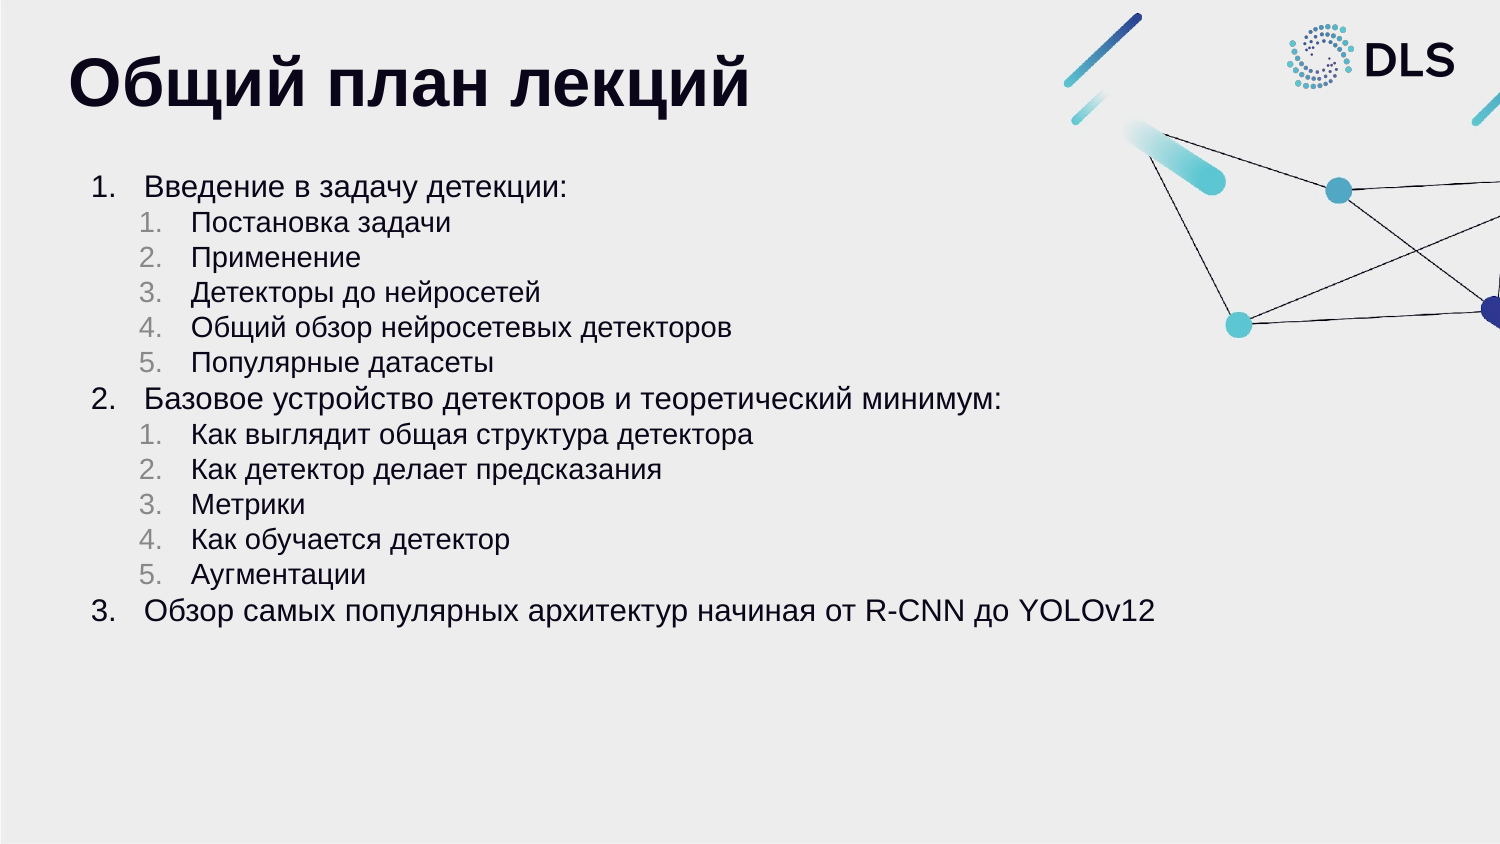

# Общий план лекций
Введение в задачу детекции:
Постановка задачи
Применение
Детекторы до нейросетей
Общий обзор нейросетевых детекторов
Популярные датасеты
Базовое устройство детекторов и теоретический минимум:
Как выглядит общая структура детектора
Как детектор делает предсказания
Метрики
Как обучается детектор
Аугментации
Обзор самых популярных архитектур начиная от R-CNN до YOLOv12